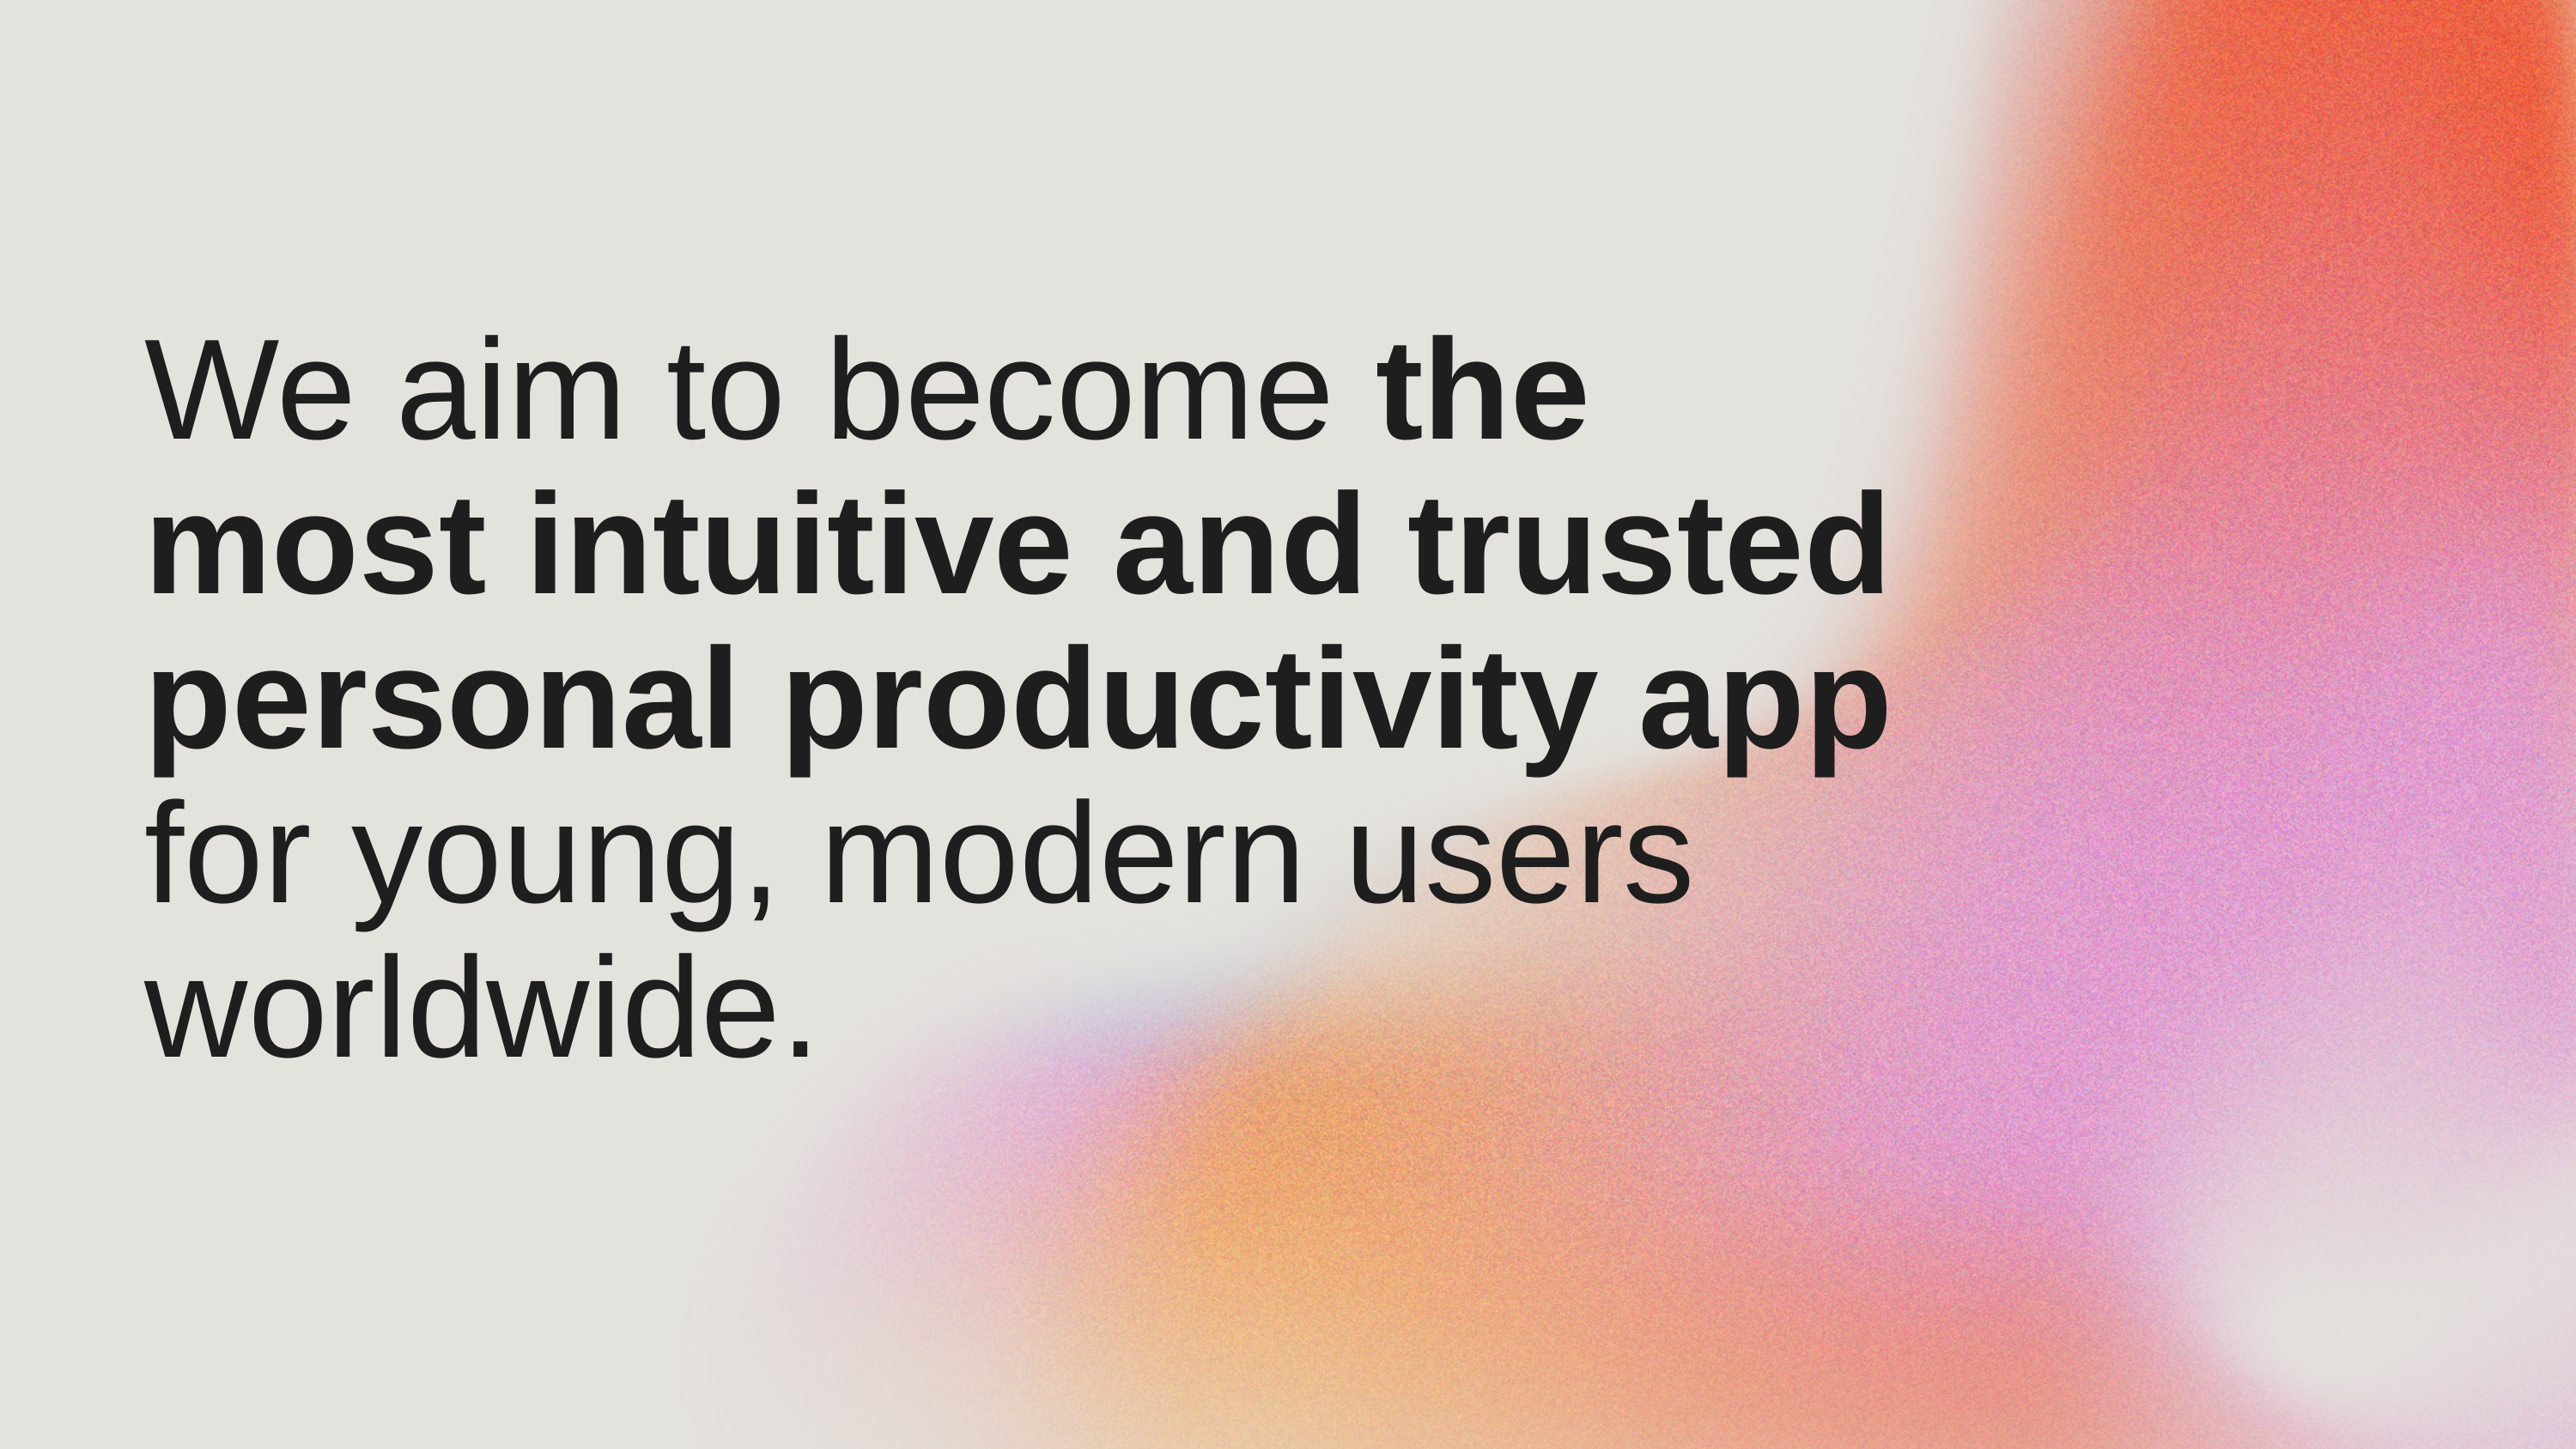

We aim to become the most intuitive and trusted personal productivity app for young, modern users worldwide.